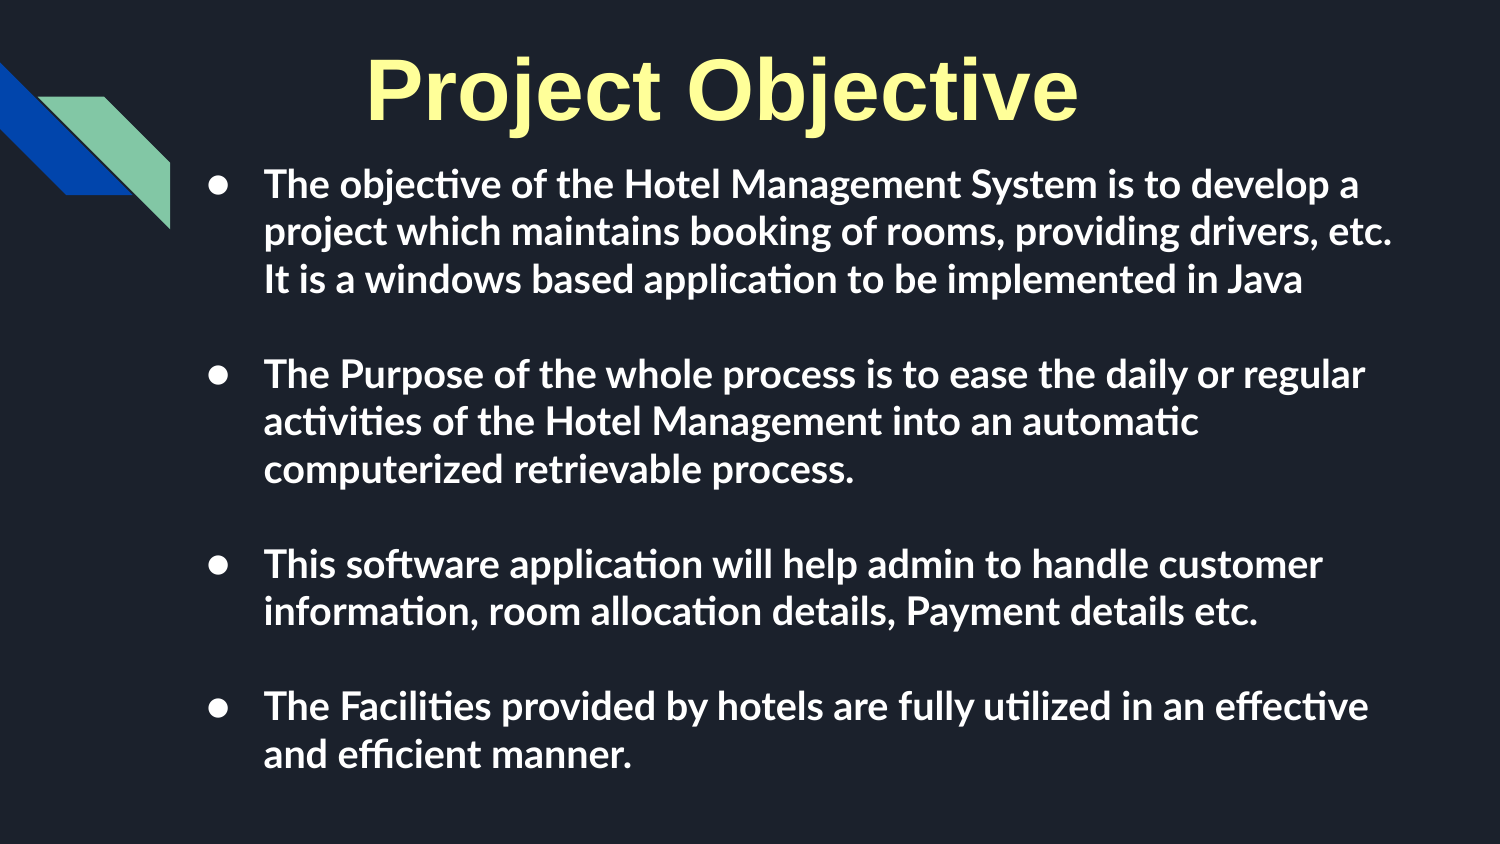

Project Objective
The objective of the Hotel Management System is to develop a project which maintains booking of rooms, providing drivers, etc. It is a windows based application to be implemented in Java

The Purpose of the whole process is to ease the daily or regular activities of the Hotel Management into an automatic computerized retrievable process.

This software application will help admin to handle customer information, room allocation details, Payment details etc.

The Facilities provided by hotels are fully utilized in an effective and efficient manner.